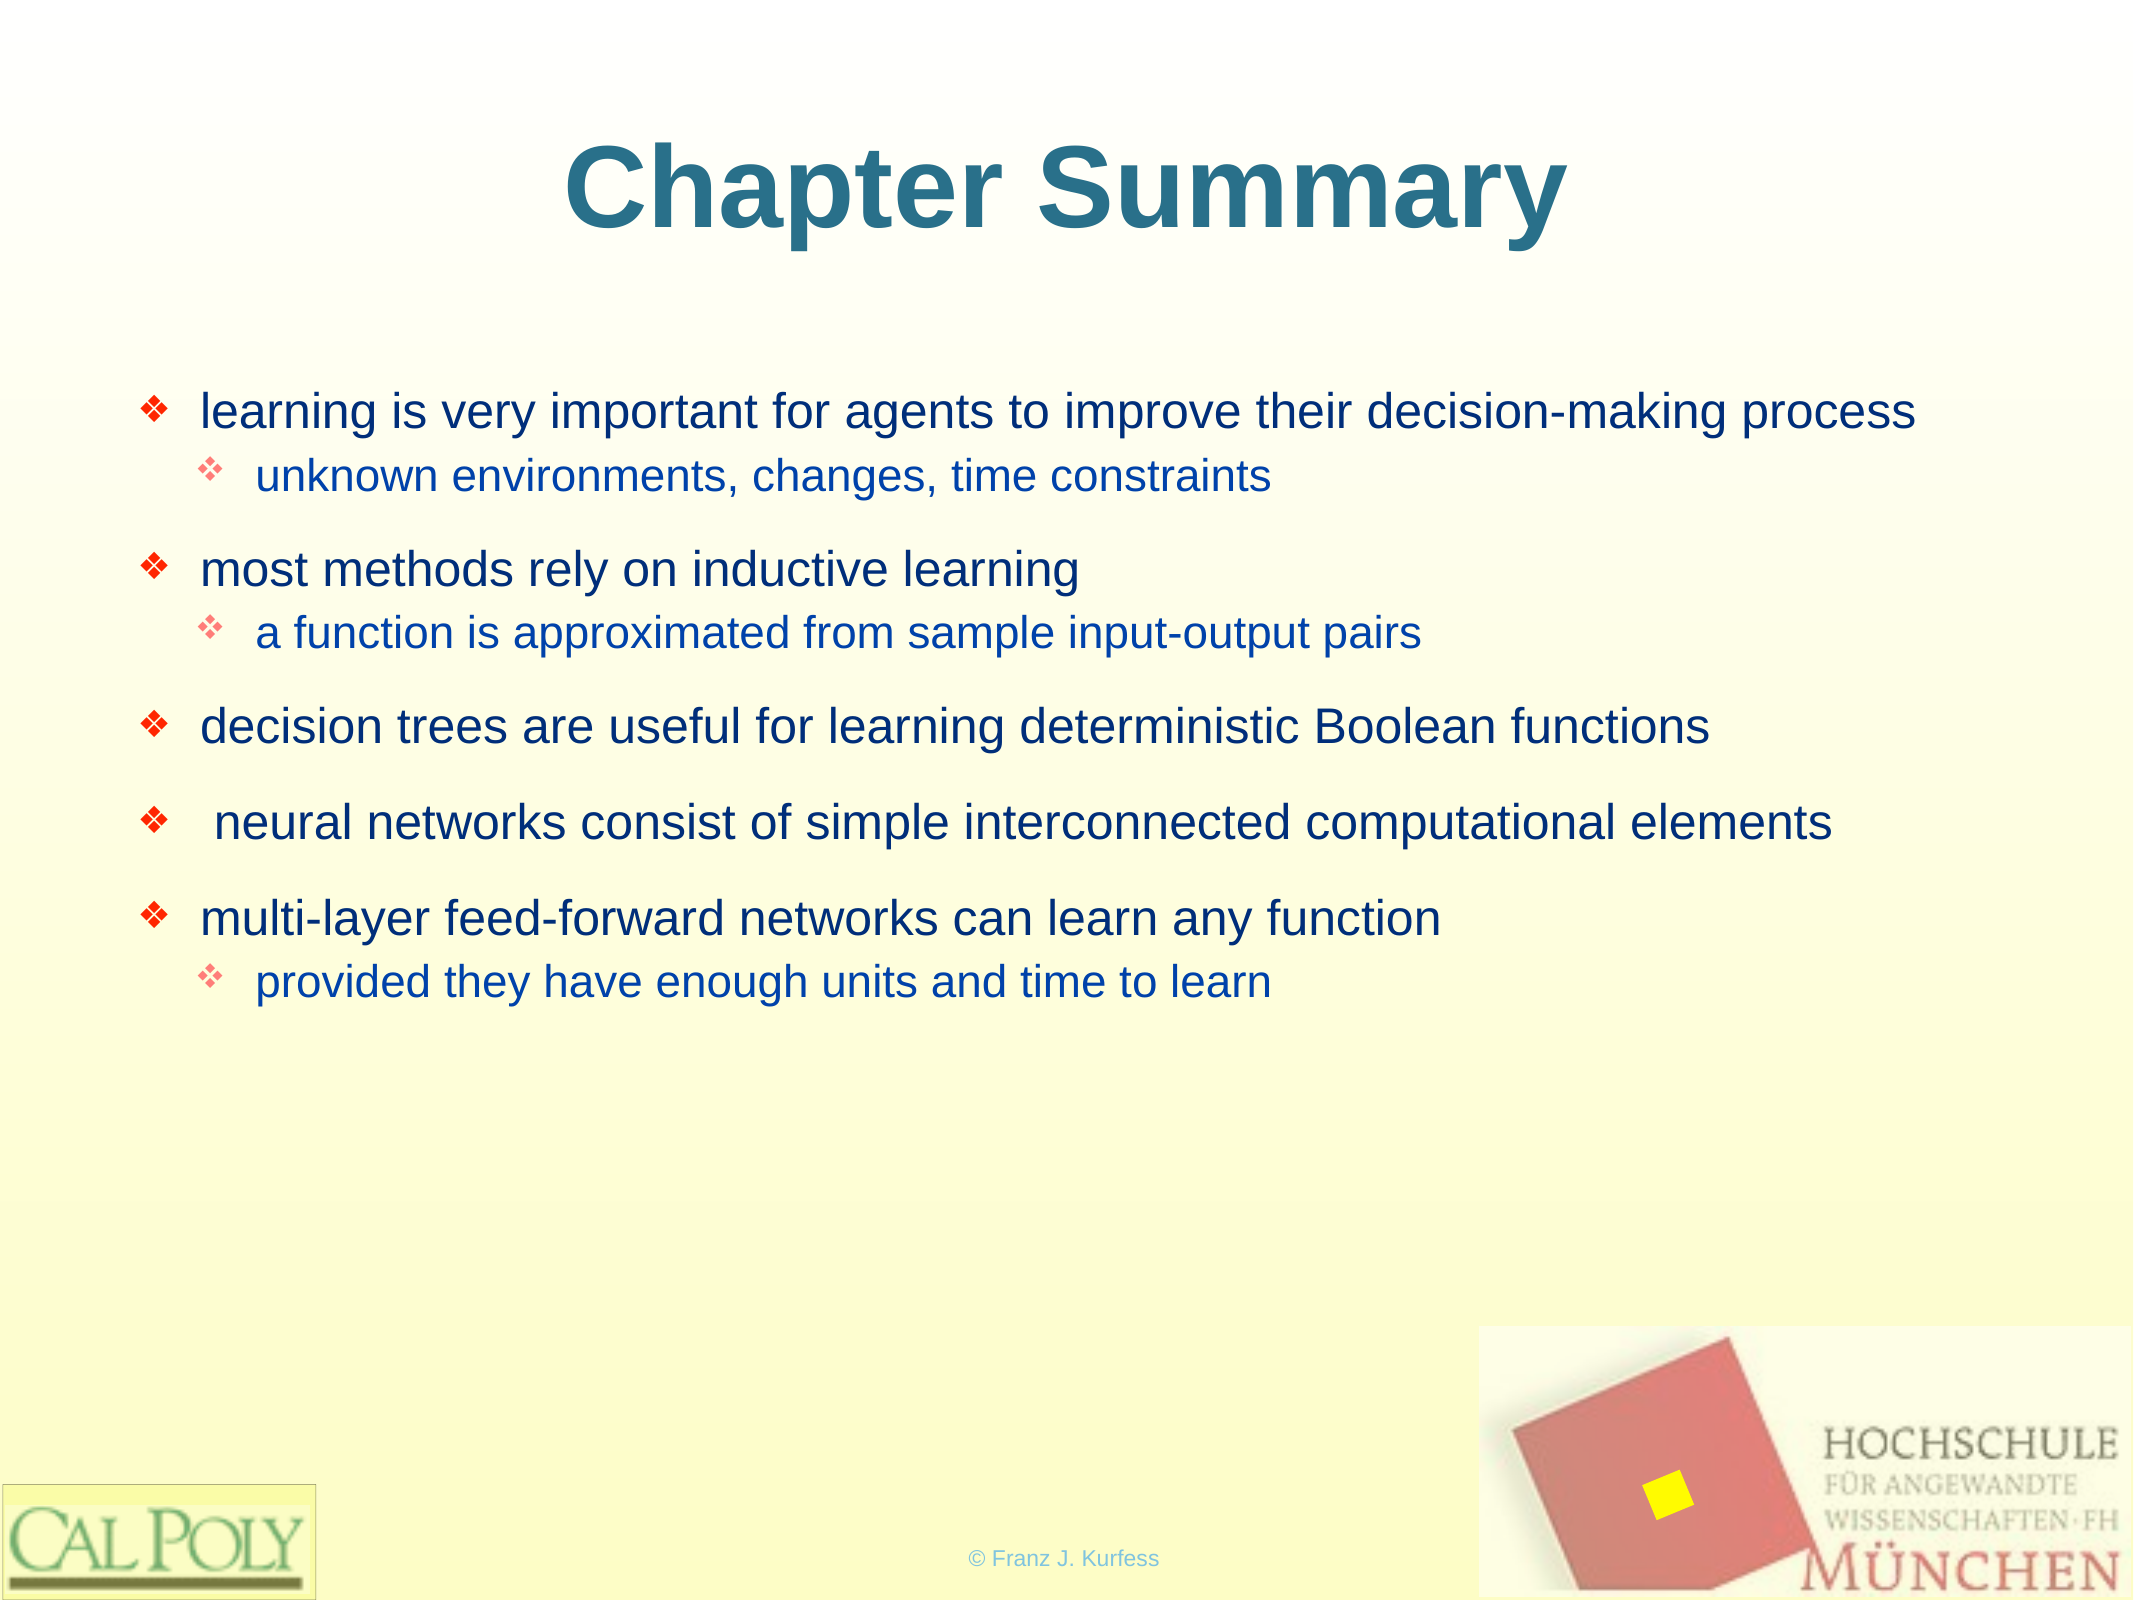

# Chapter Summary
learning is very important for agents to improve their decision-making process
unknown environments, changes, time constraints
most methods rely on inductive learning
a function is approximated from sample input-output pairs
decision trees are useful for learning deterministic Boolean functions
 neural networks consist of simple interconnected computational elements
multi-layer feed-forward networks can learn any function
provided they have enough units and time to learn
105